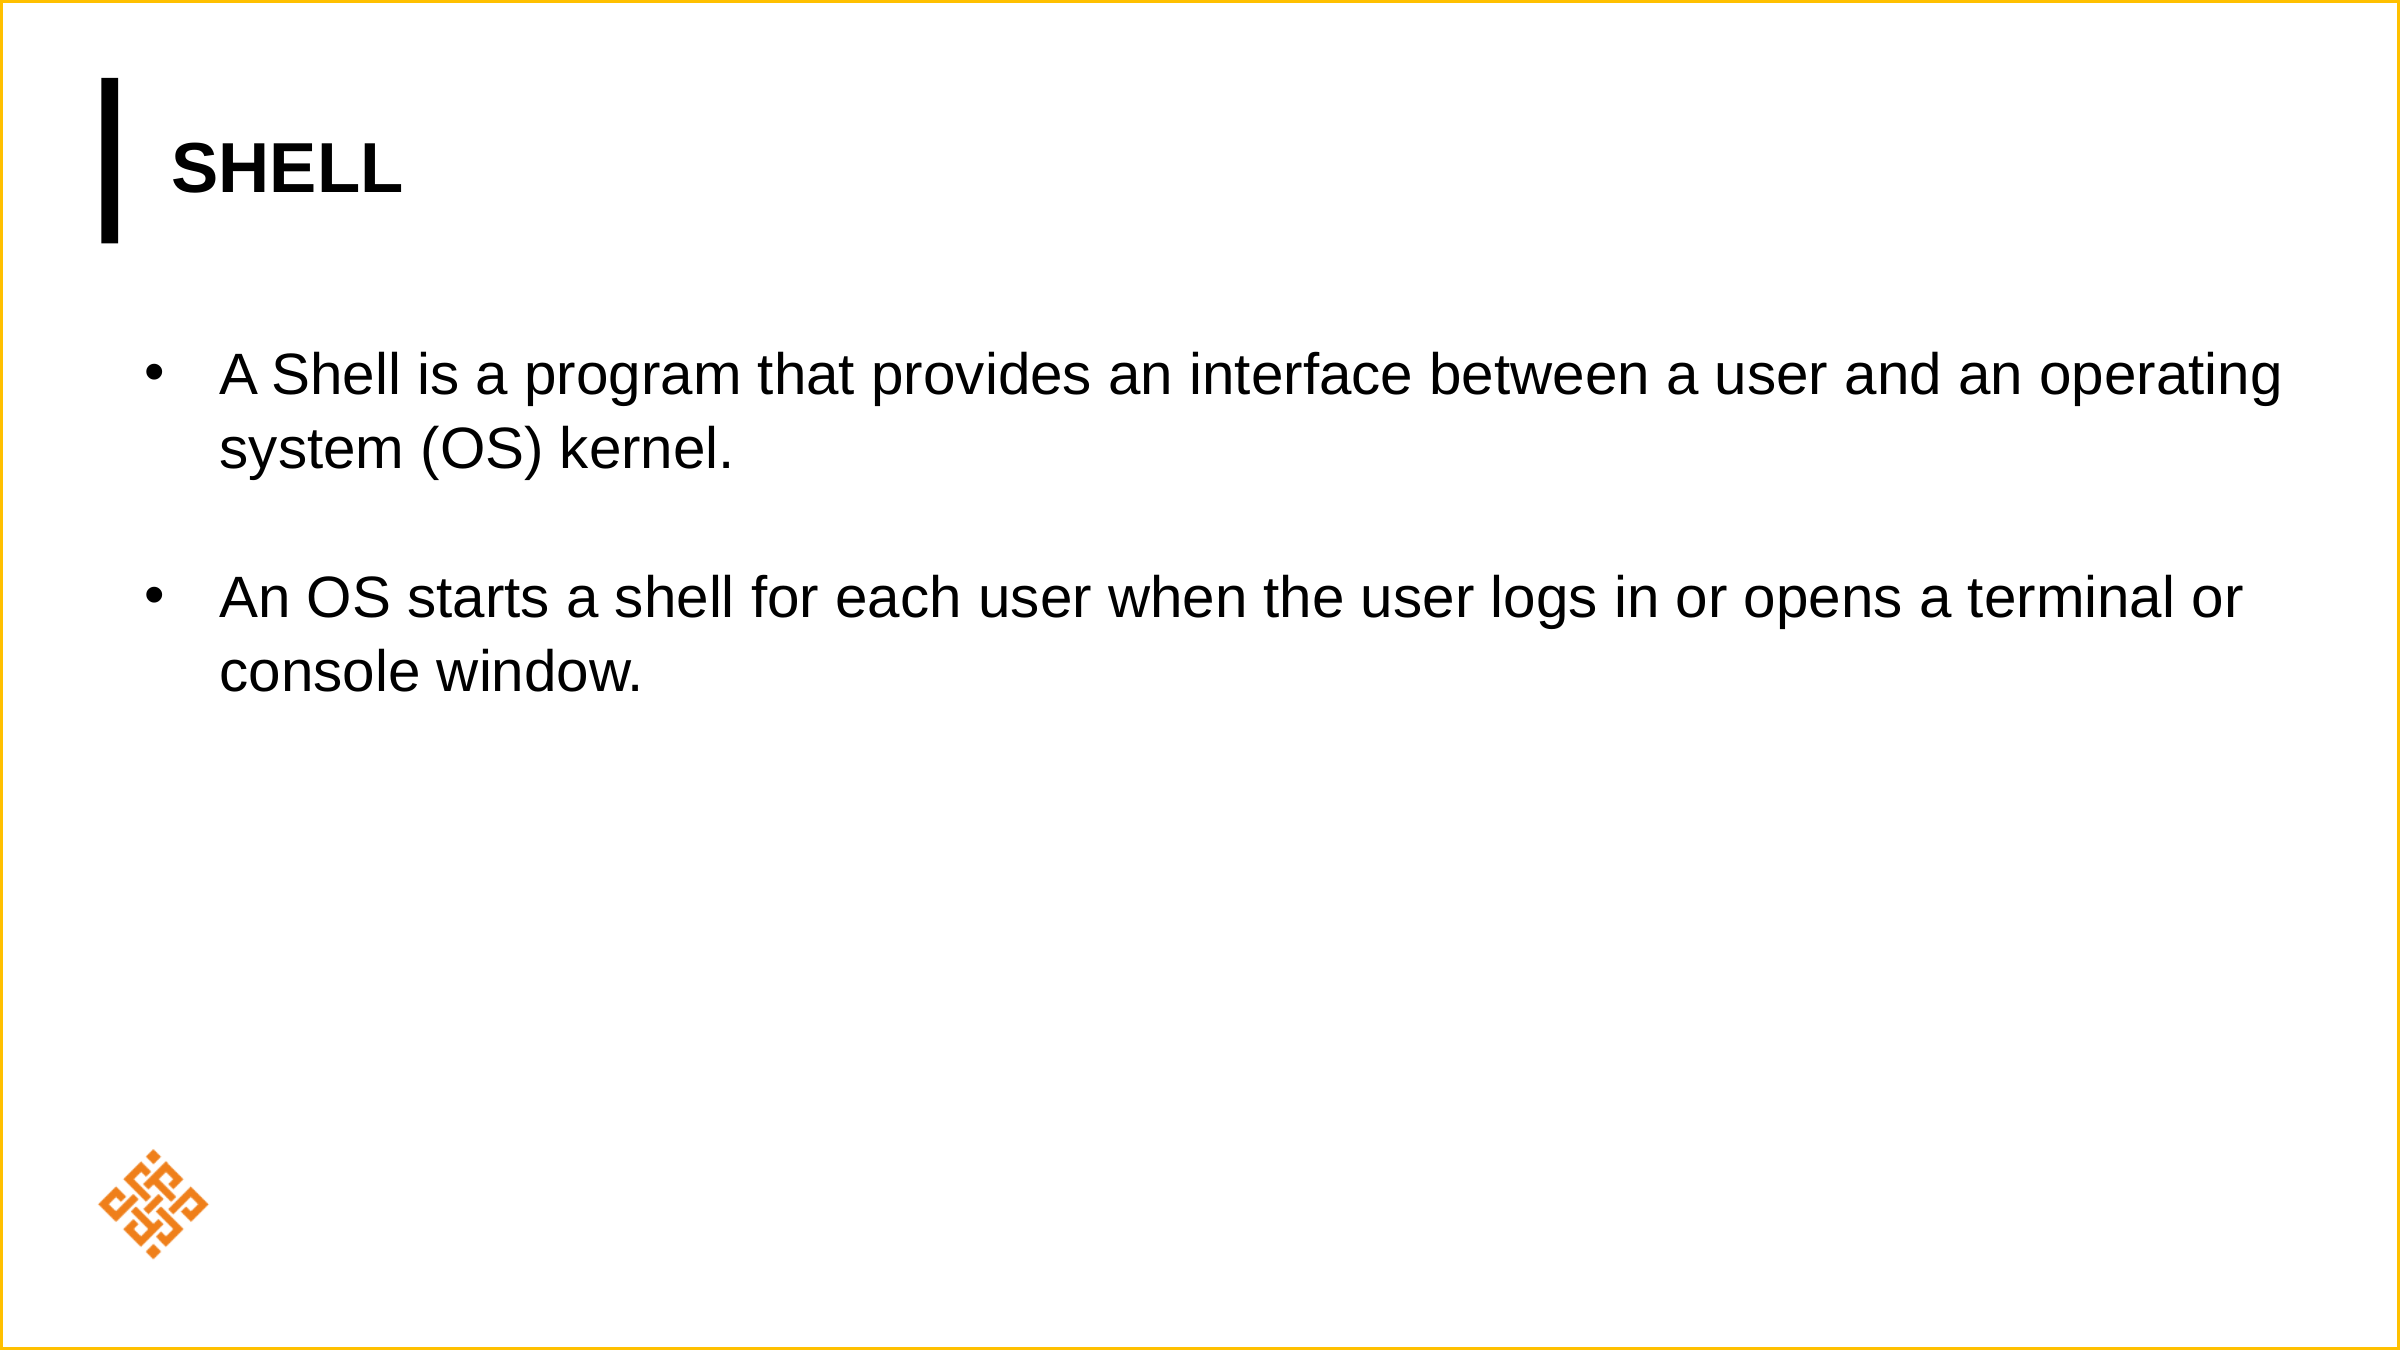

# Shell
A Shell is a program that provides an interface between a user and an operating system (OS) kernel.

An OS starts a shell for each user when the user logs in or opens a terminal or console window.